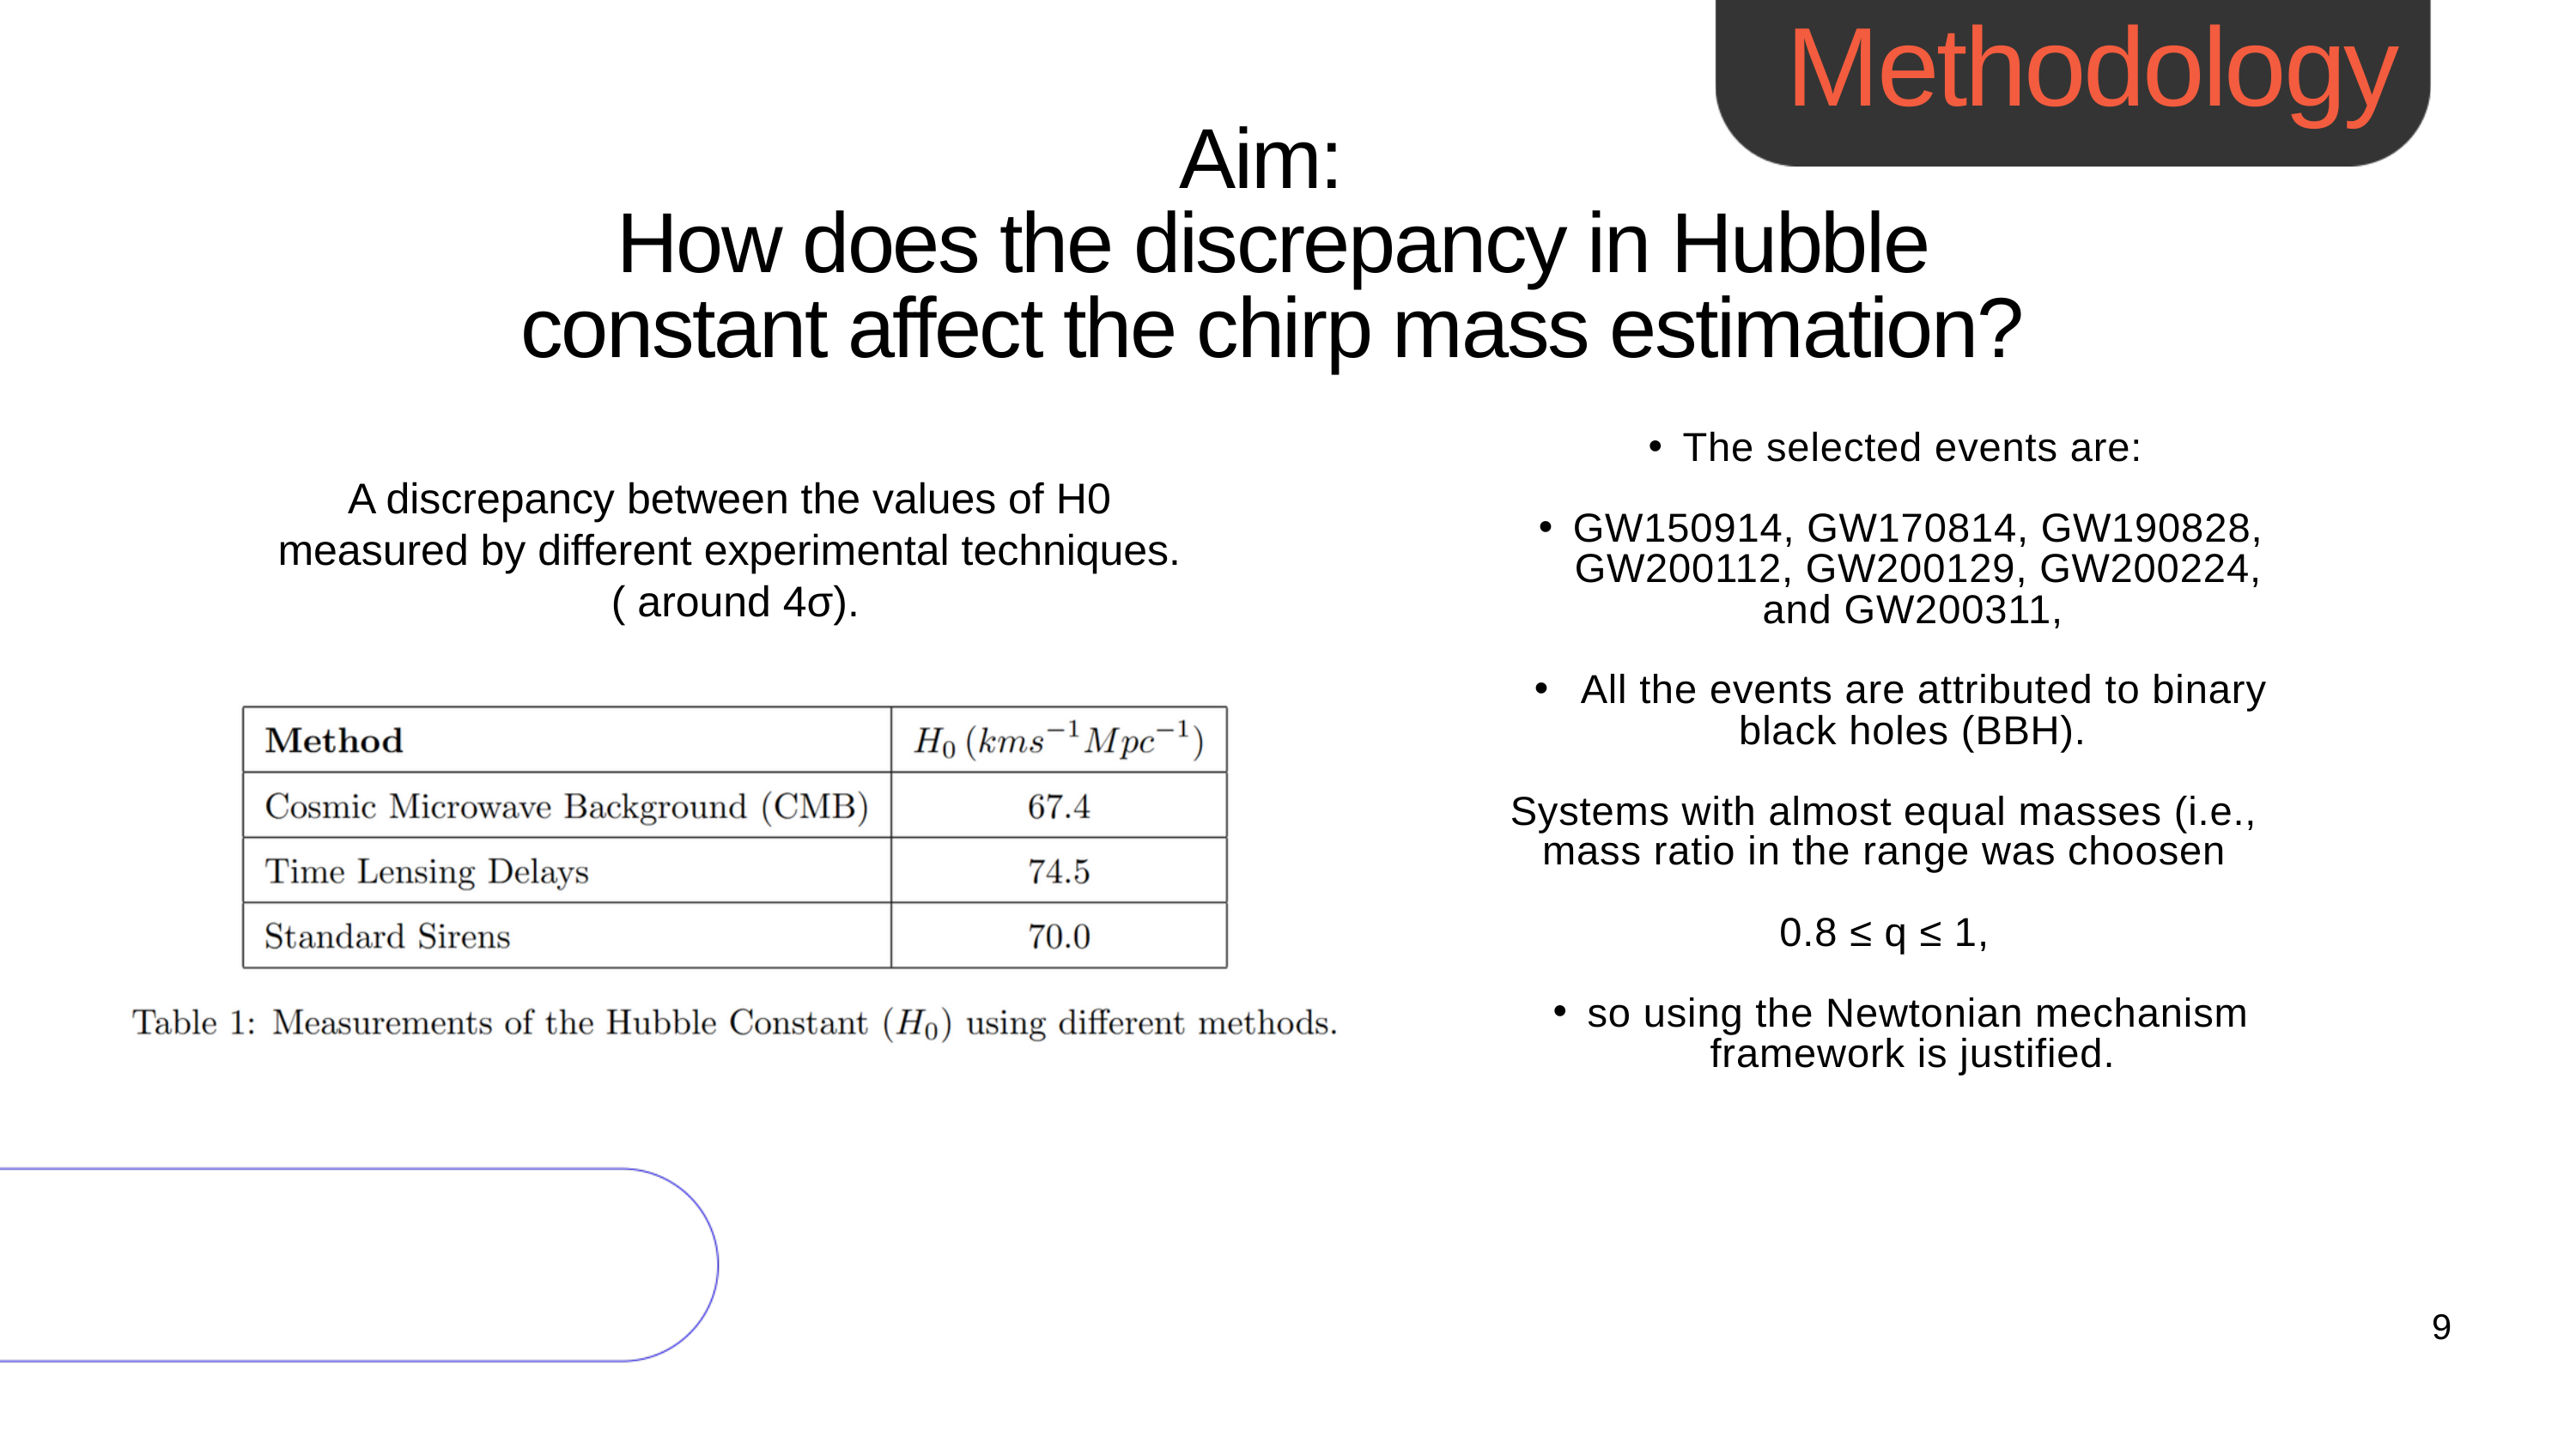

Methodology
Aim:
How does the discrepancy in Hubble constant affect the chirp mass estimation?
Thynk Unlimited
The selected events are:

GW150914, GW170814, GW190828, GW200112, GW200129, GW200224, and GW200311,

 All the events are attributed to binary black holes (BBH).

Systems with almost equal masses (i.e., mass ratio in the range was choosen

 0.8 ≤ q ≤ 1,

so using the Newtonian mechanism framework is justified.
A discrepancy between the values of H0​ measured by different experimental techniques.
 ( around 4σ).

9